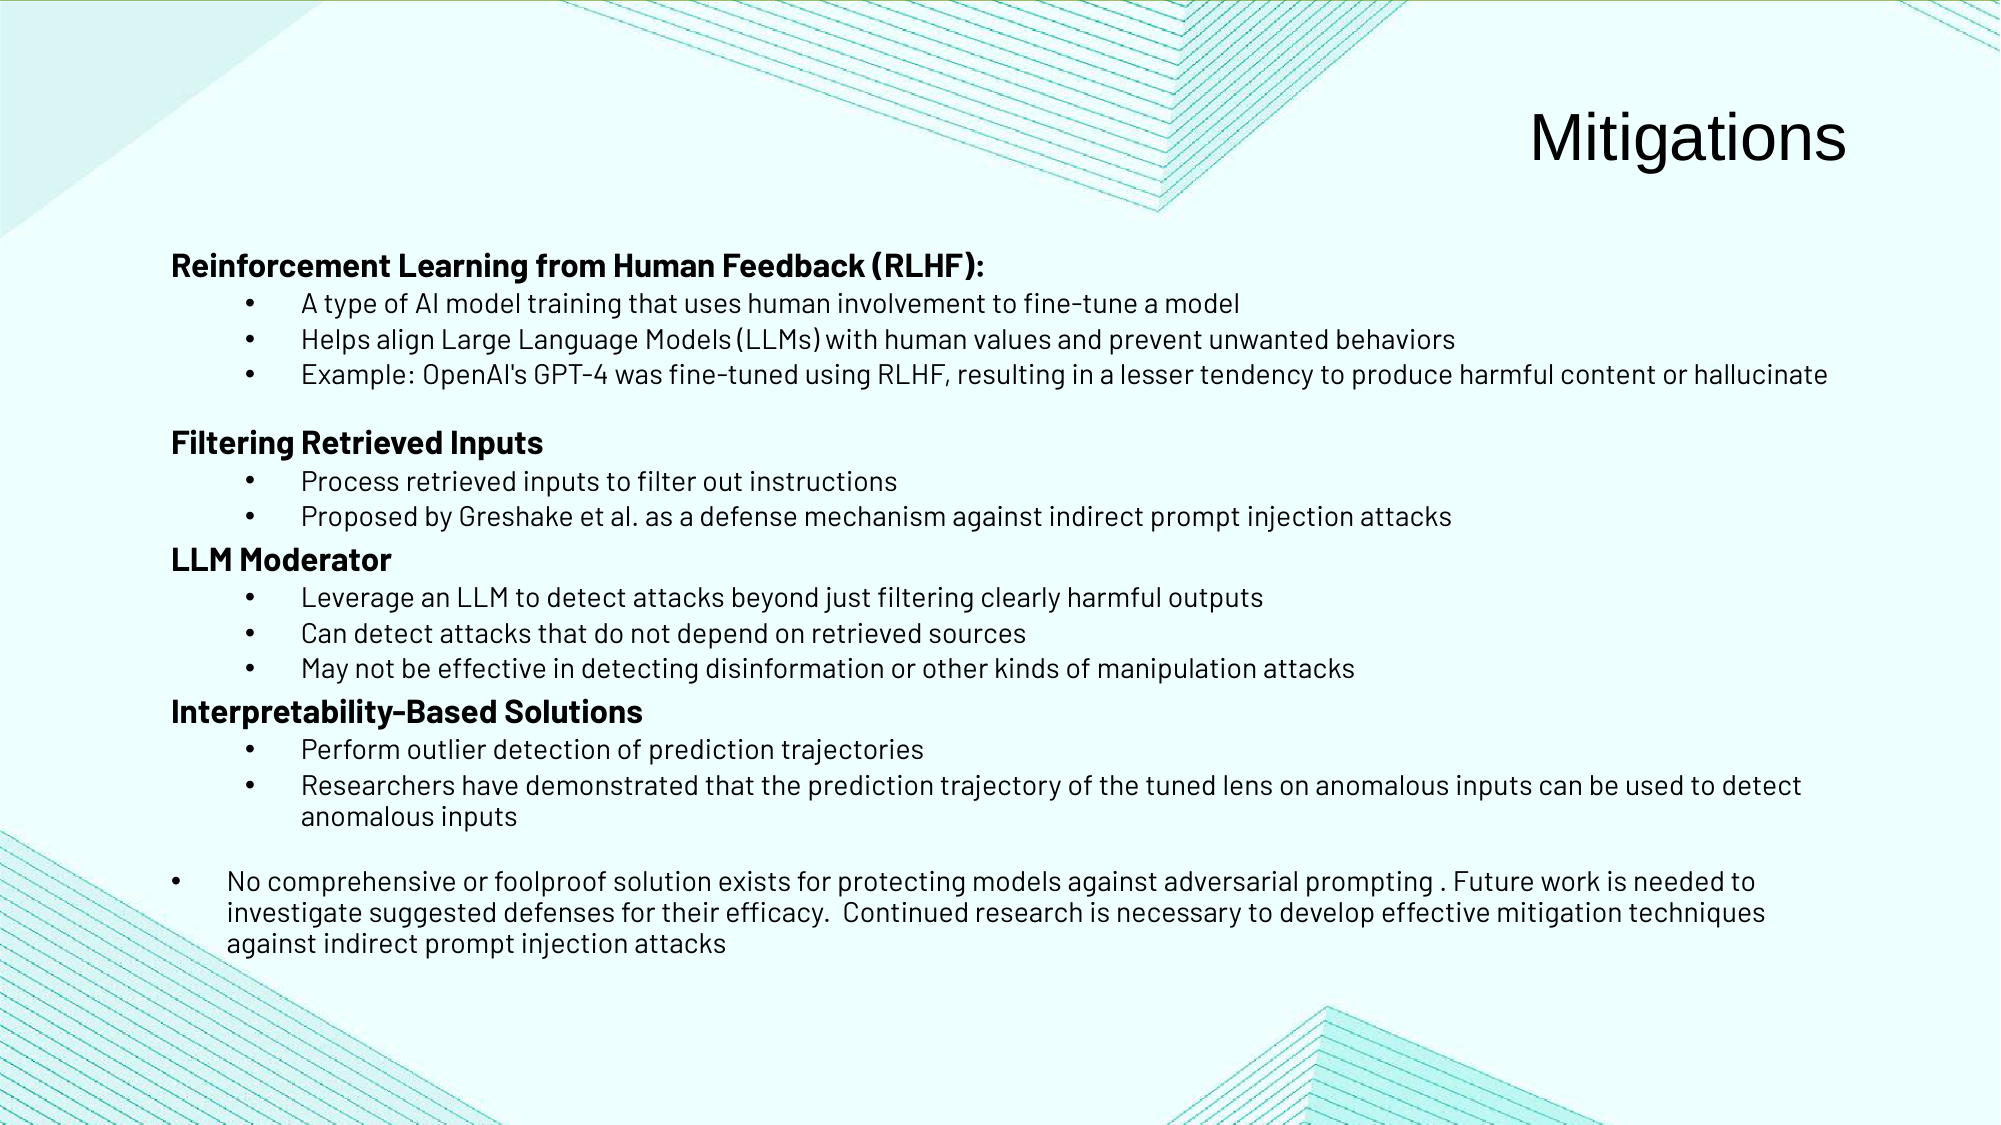

Mitigations
Reinforcement Learning from Human Feedback (RLHF):
A type of AI model training that uses human involvement to fine-tune a model
Helps align Large Language Models (LLMs) with human values and prevent unwanted behaviors
Example: OpenAI's GPT-4 was fine-tuned using RLHF, resulting in a lesser tendency to produce harmful content or hallucinate
Filtering Retrieved Inputs
Process retrieved inputs to filter out instructions
Proposed by Greshake et al. as a defense mechanism against indirect prompt injection attacks
LLM Moderator
Leverage an LLM to detect attacks beyond just filtering clearly harmful outputs
Can detect attacks that do not depend on retrieved sources
May not be effective in detecting disinformation or other kinds of manipulation attacks
Interpretability-Based Solutions
Perform outlier detection of prediction trajectories
Researchers have demonstrated that the prediction trajectory of the tuned lens on anomalous inputs can be used to detect anomalous inputs
No comprehensive or foolproof solution exists for protecting models against adversarial prompting . Future work is needed to investigate suggested defenses for their efficacy.  Continued research is necessary to develop effective mitigation techniques against indirect prompt injection attacks